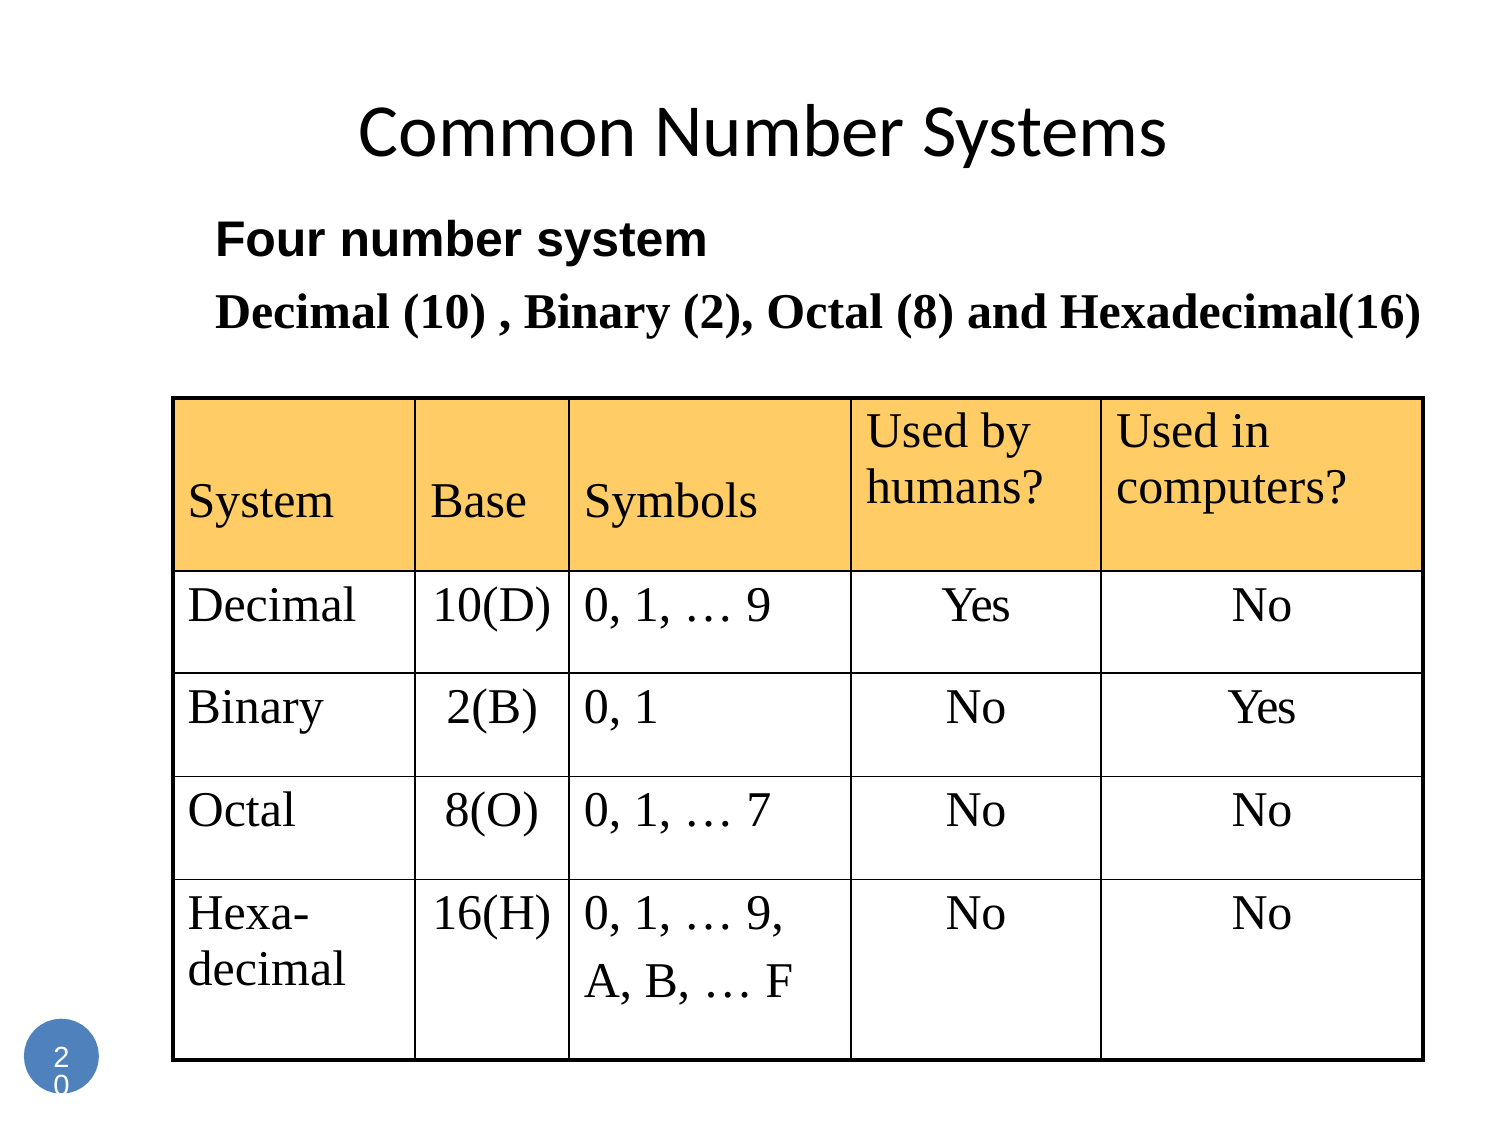

# Common Number Systems
Four number system
Decimal (10) , Binary (2), Octal (8) and Hexadecimal(16)
| System | Base | Symbols | Used by humans? | Used in computers? |
| --- | --- | --- | --- | --- |
| Decimal | 10(D) | 0, 1, … 9 | Yes | No |
| Binary | 2(B) | 0, 1 | No | Yes |
| Octal | 8(O) | 0, 1, … 7 | No | No |
| Hexa- decimal | 16(H) | 0, 1, … 9, A, B, … F | No | No |

20